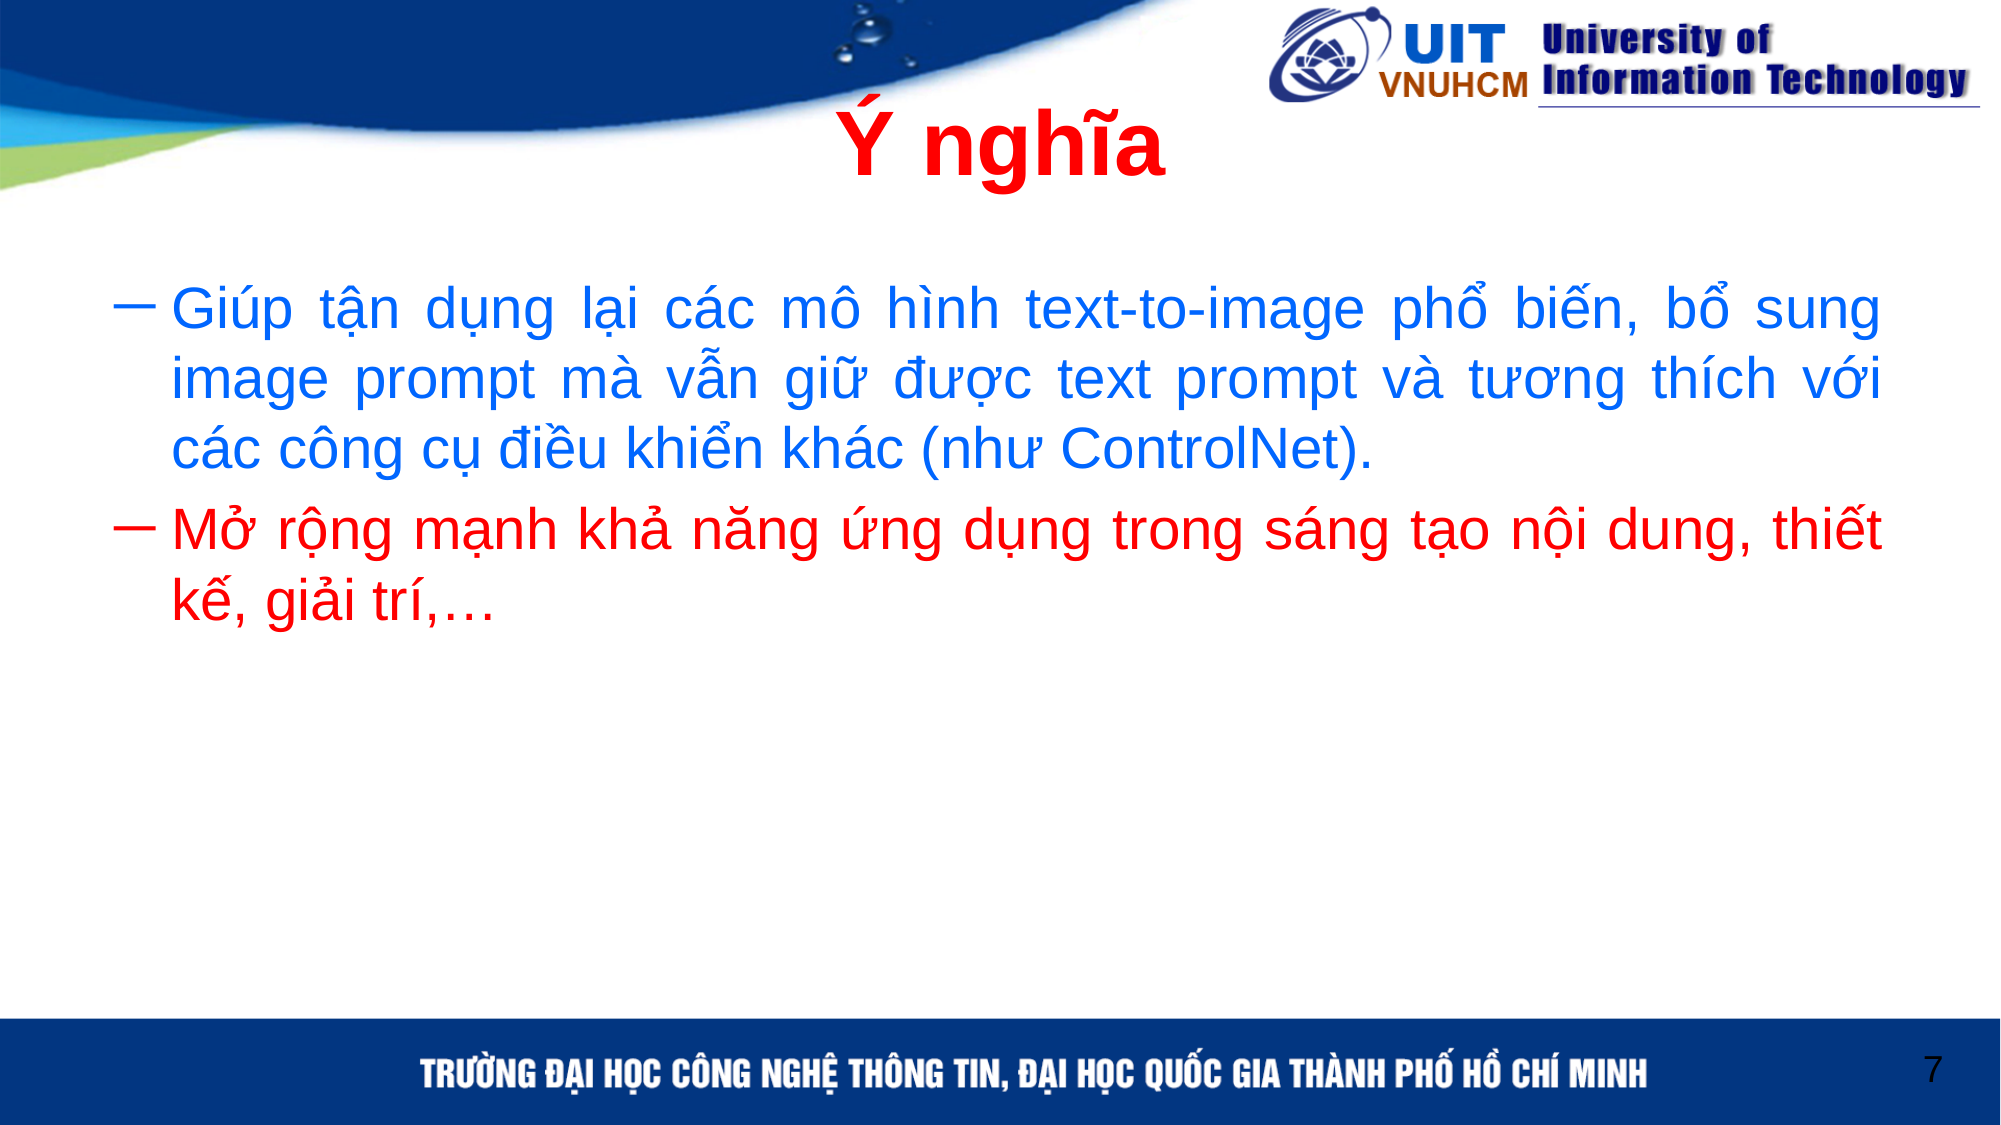

# Ý nghĩa
Giúp tận dụng lại các mô hình text-to-image phổ biến, bổ sung image prompt mà vẫn giữ được text prompt và tương thích với các công cụ điều khiển khác (như ControlNet).
Mở rộng mạnh khả năng ứng dụng trong sáng tạo nội dung, thiết kế, giải trí,…